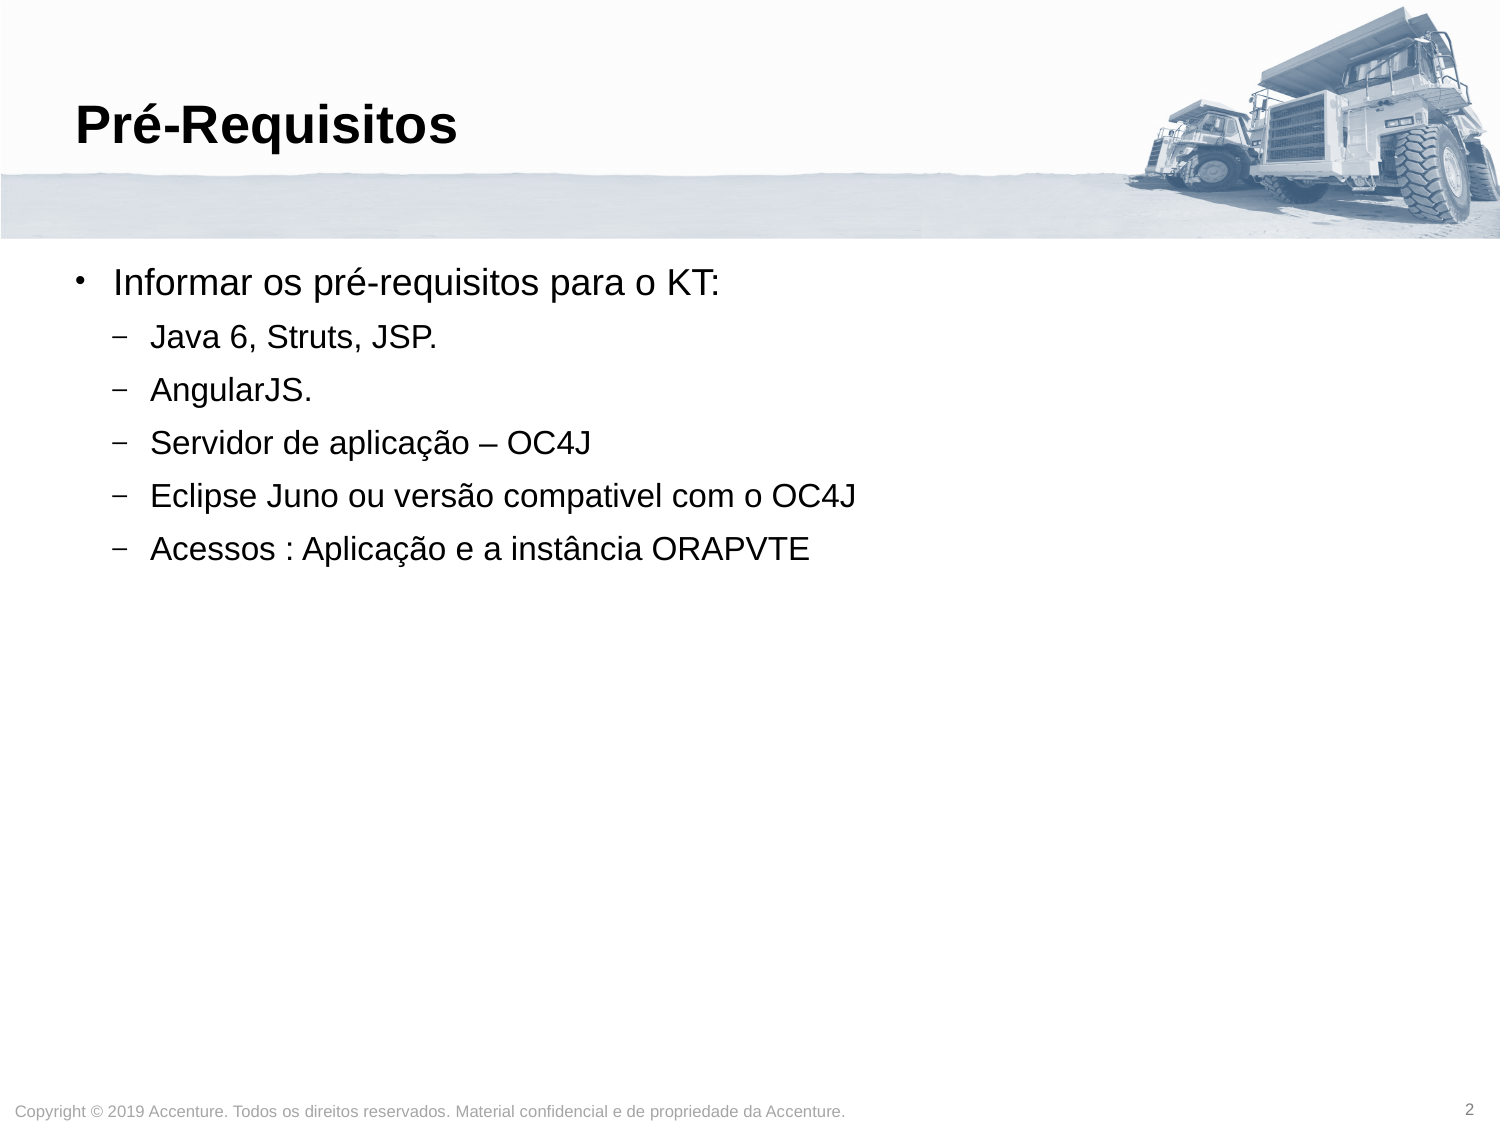

Pré-Requisitos
Informar os pré-requisitos para o KT:
Java 6, Struts, JSP.
AngularJS.
Servidor de aplicação – OC4J
Eclipse Juno ou versão compativel com o OC4J
Acessos : Aplicação e a instância ORAPVTE